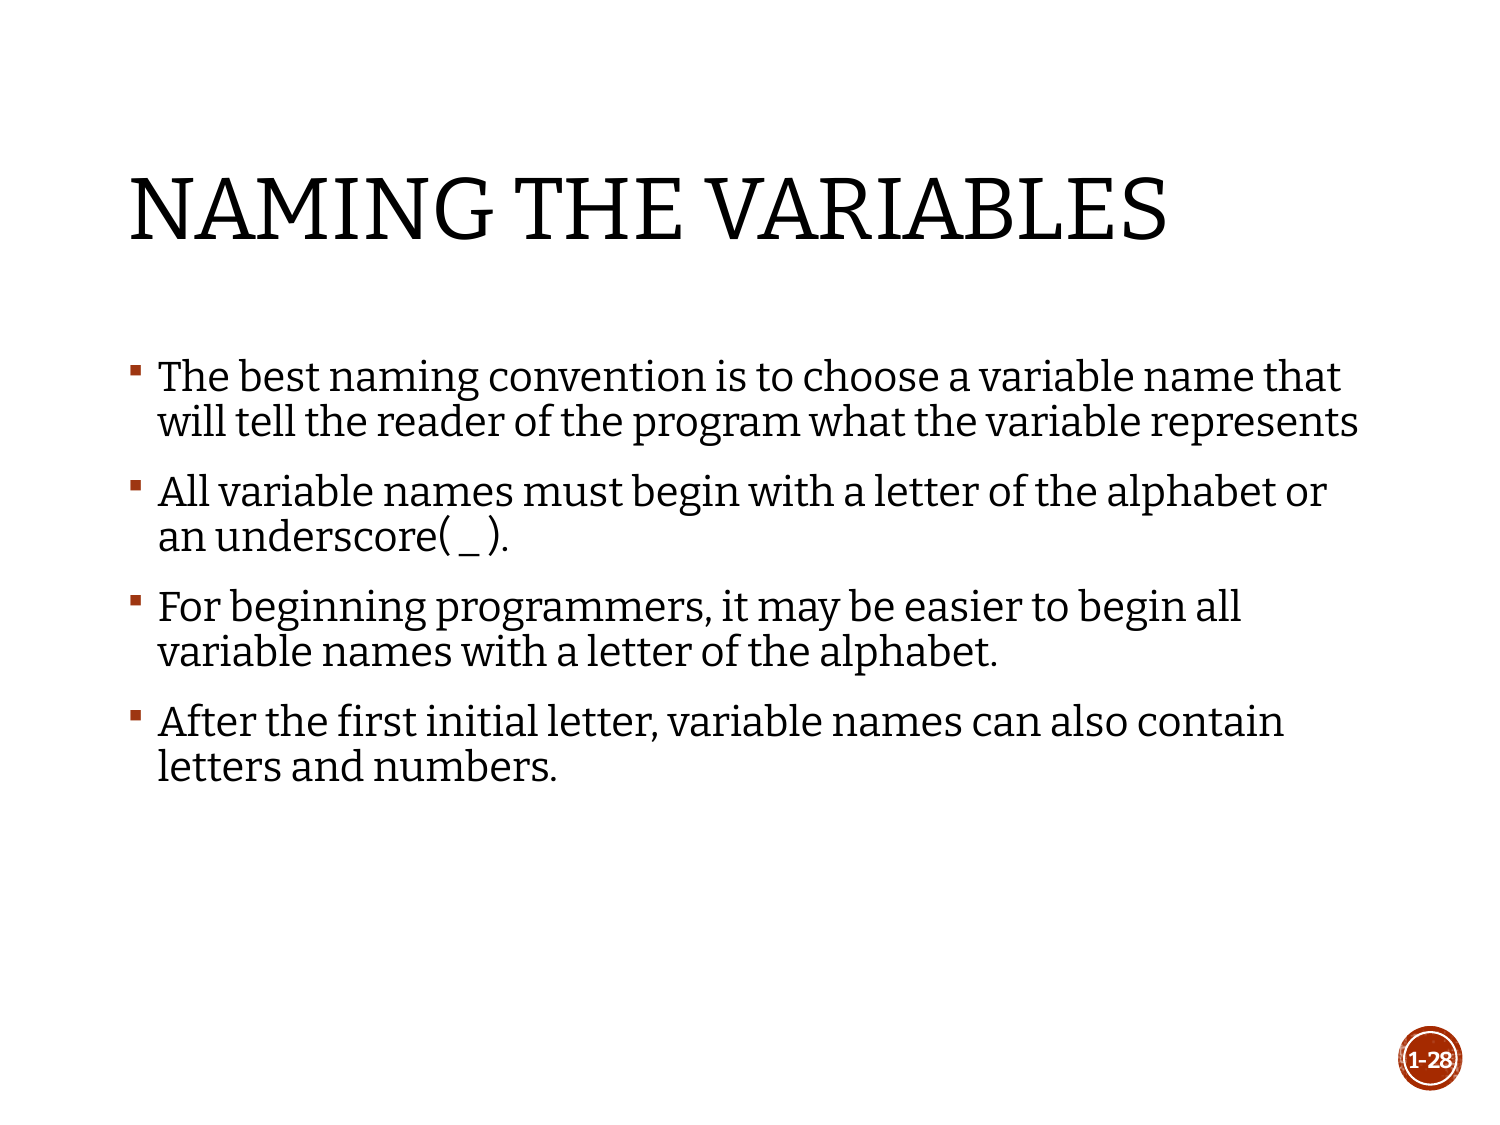

# Naming the variables
The best naming convention is to choose a variable name that will tell the reader of the program what the variable represents
All variable names must begin with a letter of the alphabet or an underscore( _ ).
For beginning programmers, it may be easier to begin all variable names with a letter of the alphabet.
After the first initial letter, variable names can also contain letters and numbers.

1-28